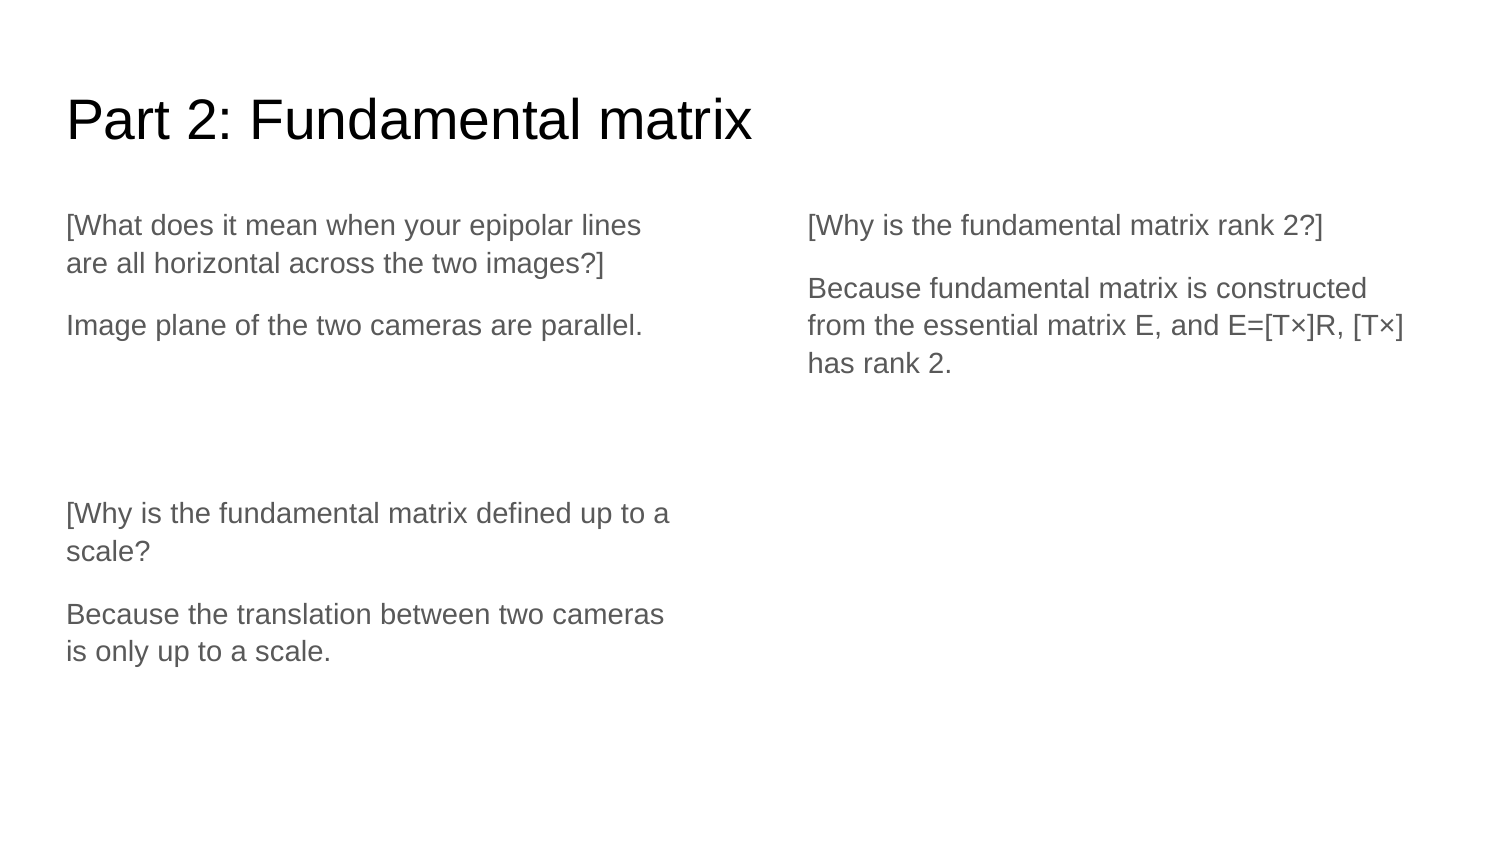

# Part 2: Fundamental matrix
[What does it mean when your epipolar lines are all horizontal across the two images?]
Image plane of the two cameras are parallel.

[Why is the fundamental matrix defined up to a scale?
Because the translation between two cameras is only up to a scale.
[Why is the fundamental matrix rank 2?]
Because fundamental matrix is constructed from the essential matrix E, and E=[T×]R, [T×] has rank 2.